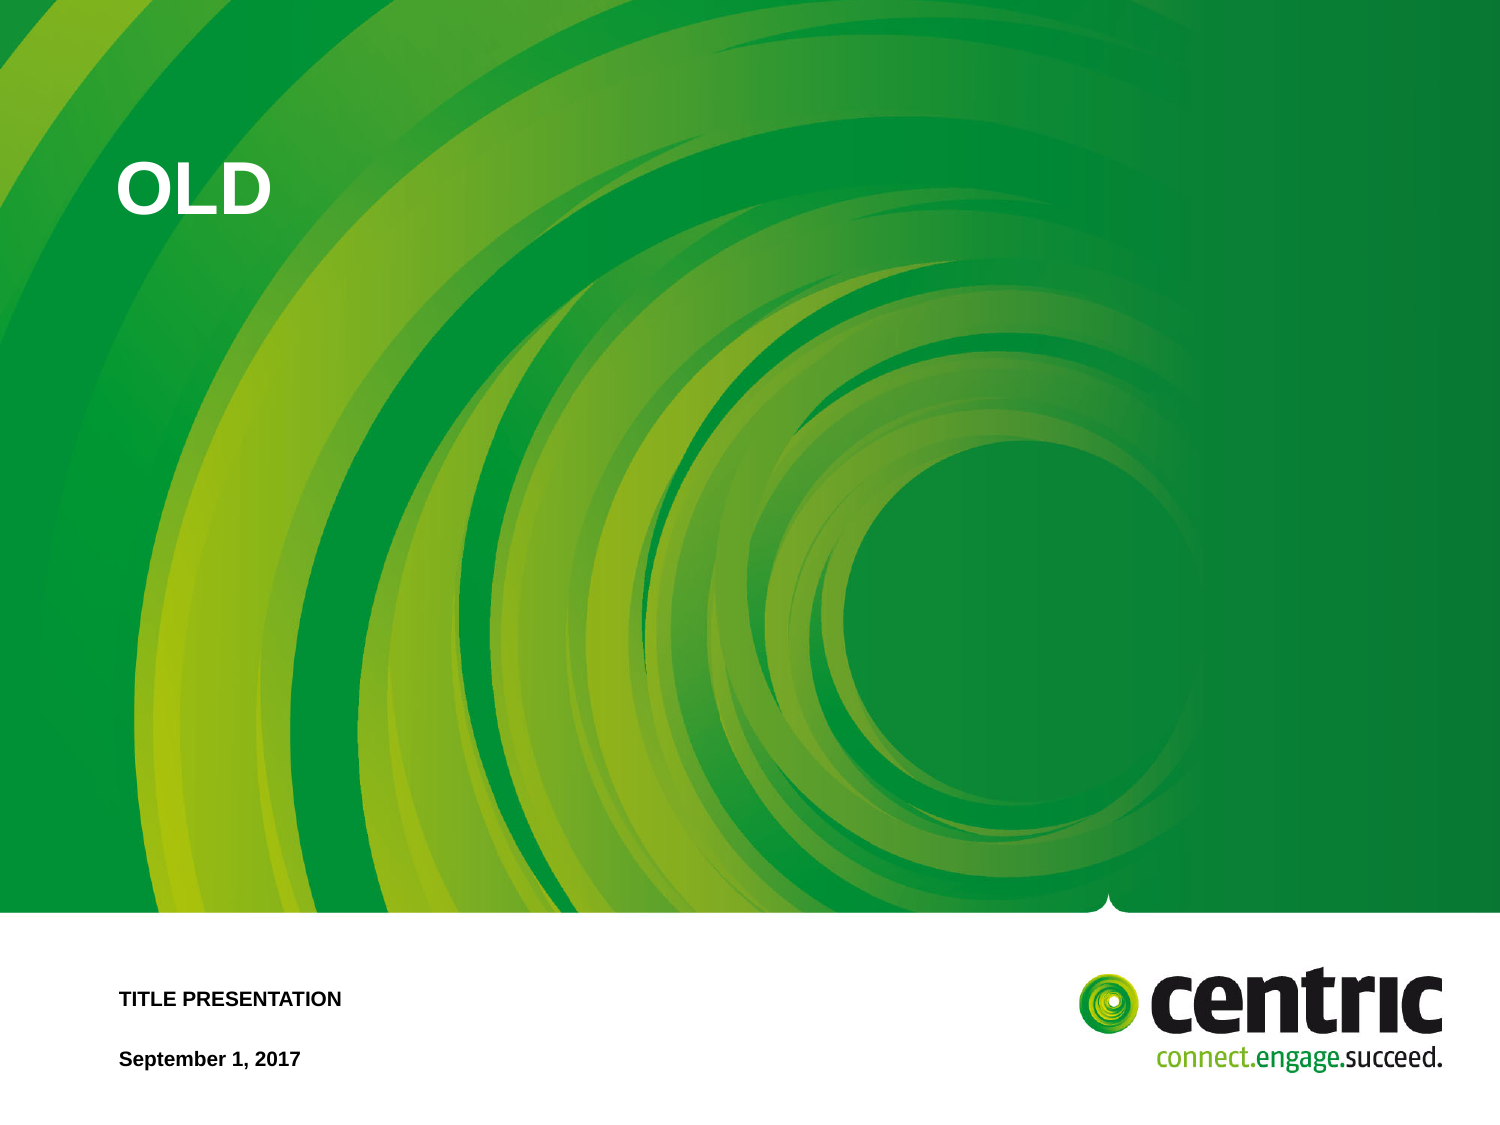

# Old
TITLE PRESENTATION
September 1, 2017